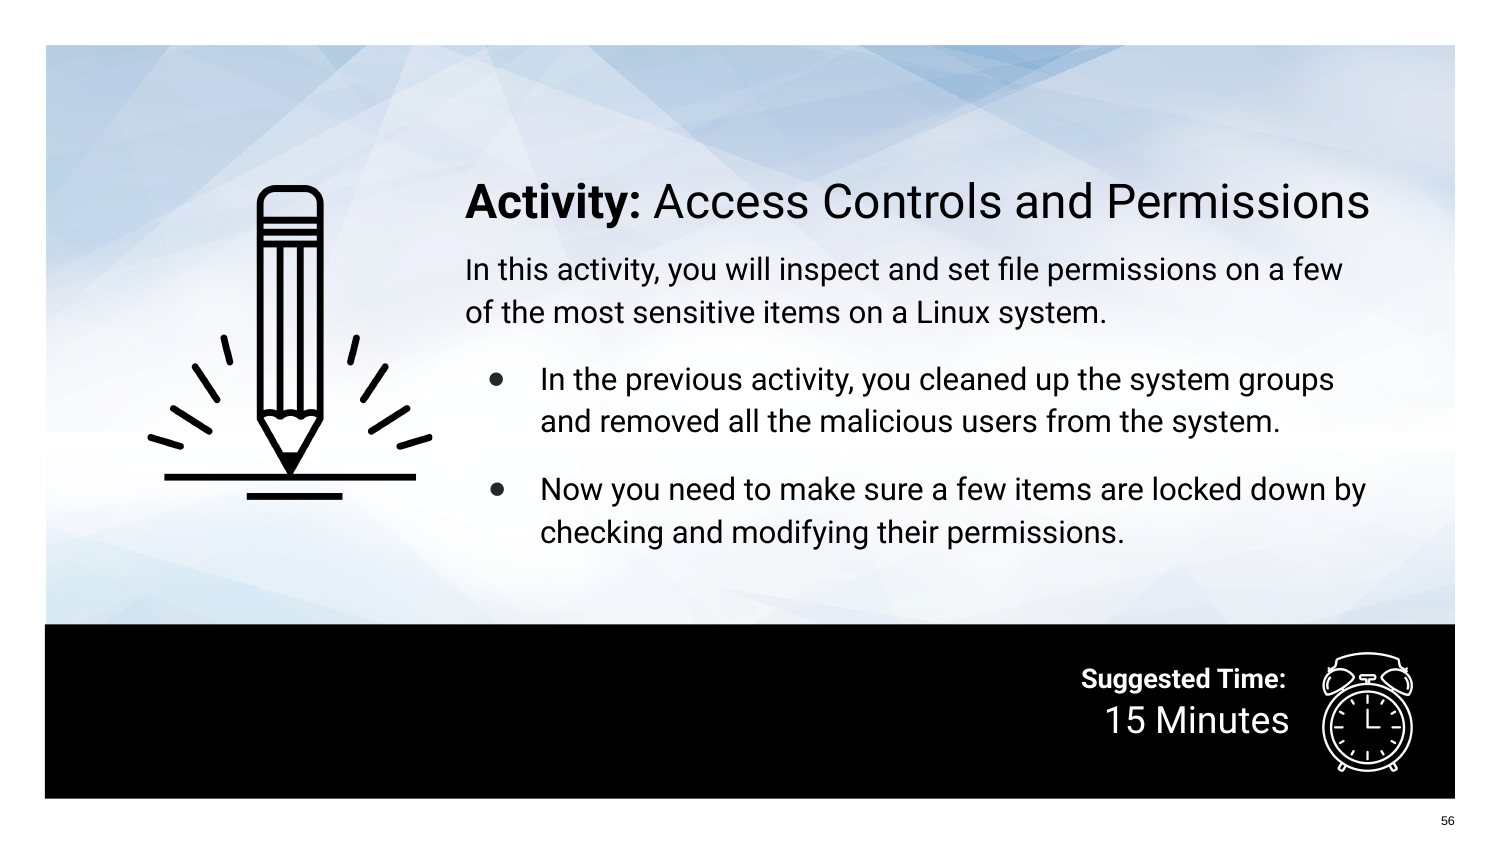

Activity: Access Controls and Permissions

In this activity, you will inspect and set file permissions on a few of the most sensitive items on a Linux system.
In the previous activity, you cleaned up the system groups and removed all the malicious users from the system.
Now you need to make sure a few items are locked down by checking and modifying their permissions.

# 15 Minutes

56